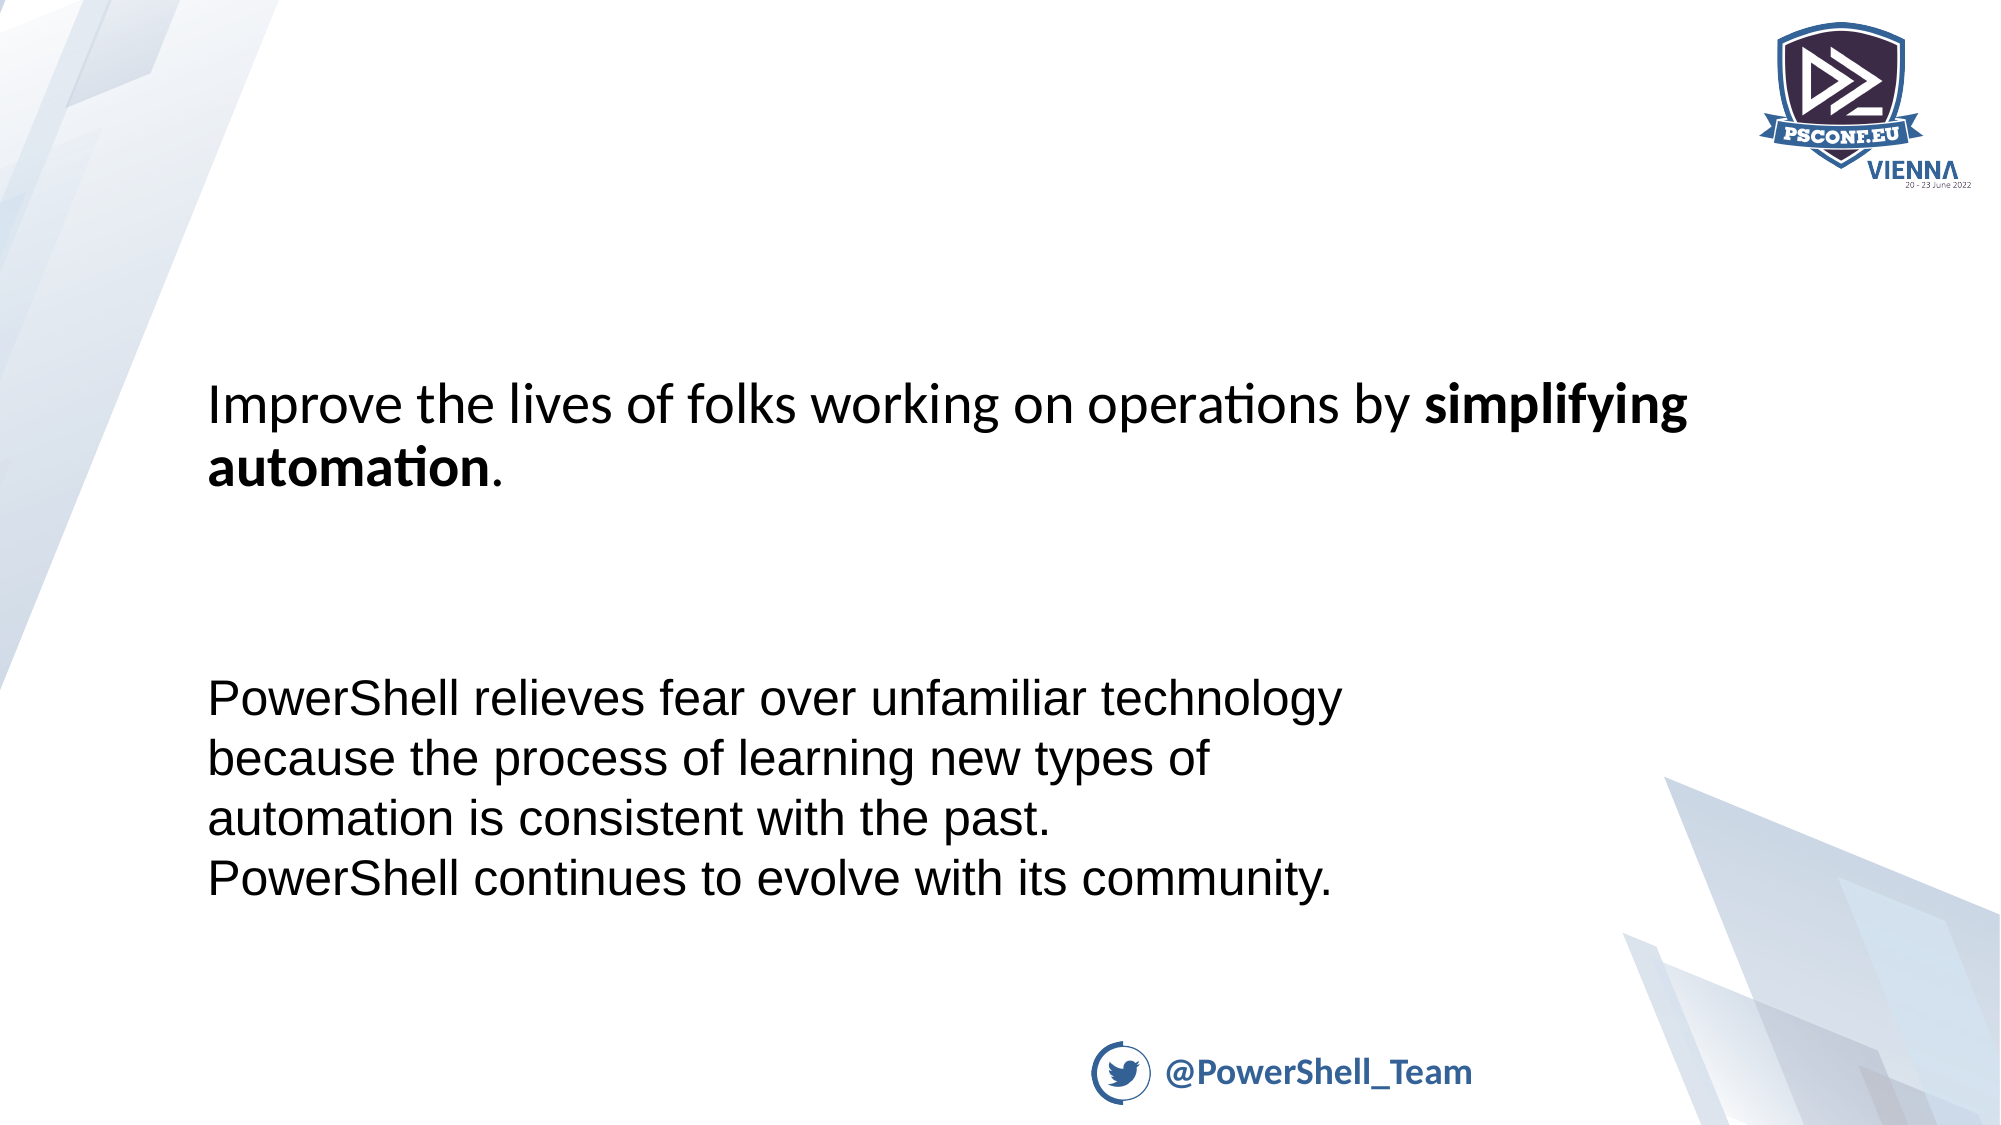

Improve the lives of folks working on operations by simplifying automation.

PowerShell relieves fear over unfamiliar technology because the process of learning new types of automation is consistent with the past.
PowerShell continues to evolve with its community.